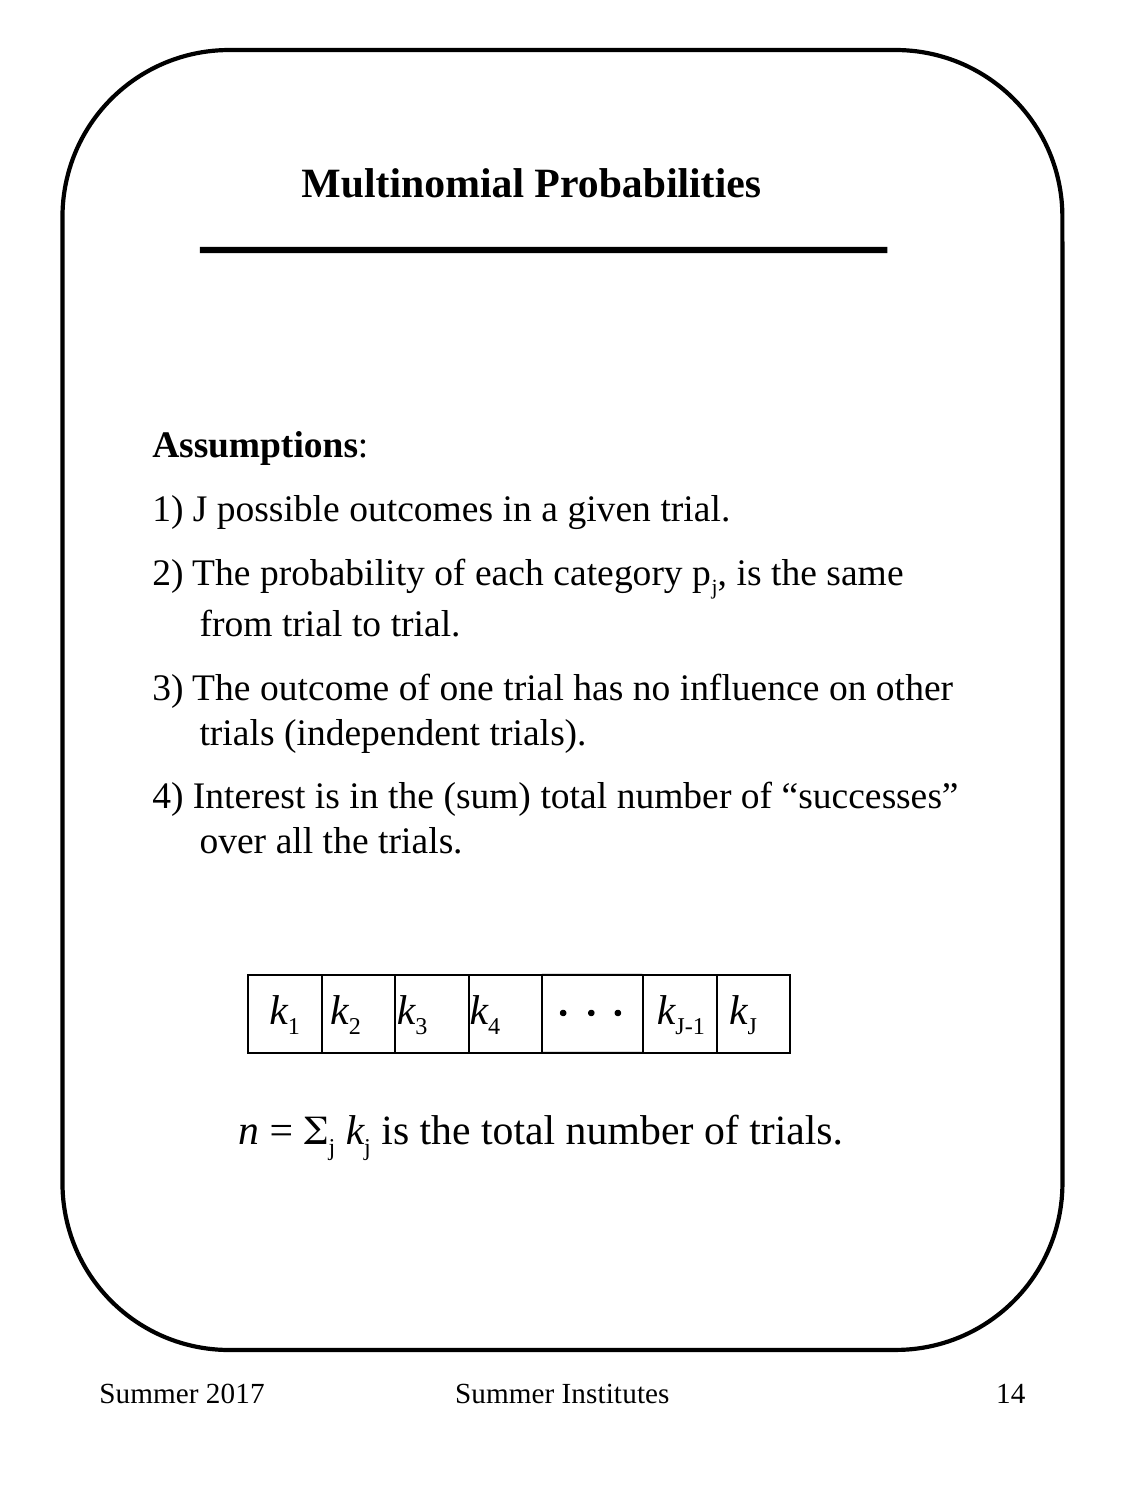

Multinomial Probabilities

Assumptions:
1) J possible outcomes in a given trial.
2) The probability of each category pj, is the same from trial to trial.
3) The outcome of one trial has no influence on other trials (independent trials).
4) Interest is in the (sum) total number of “successes” over all the trials.

k1     k2      k3    k4
kJ-1    kJ

n = Σj kj is the total number of trials.
Summer 2017
Summer Institutes
14